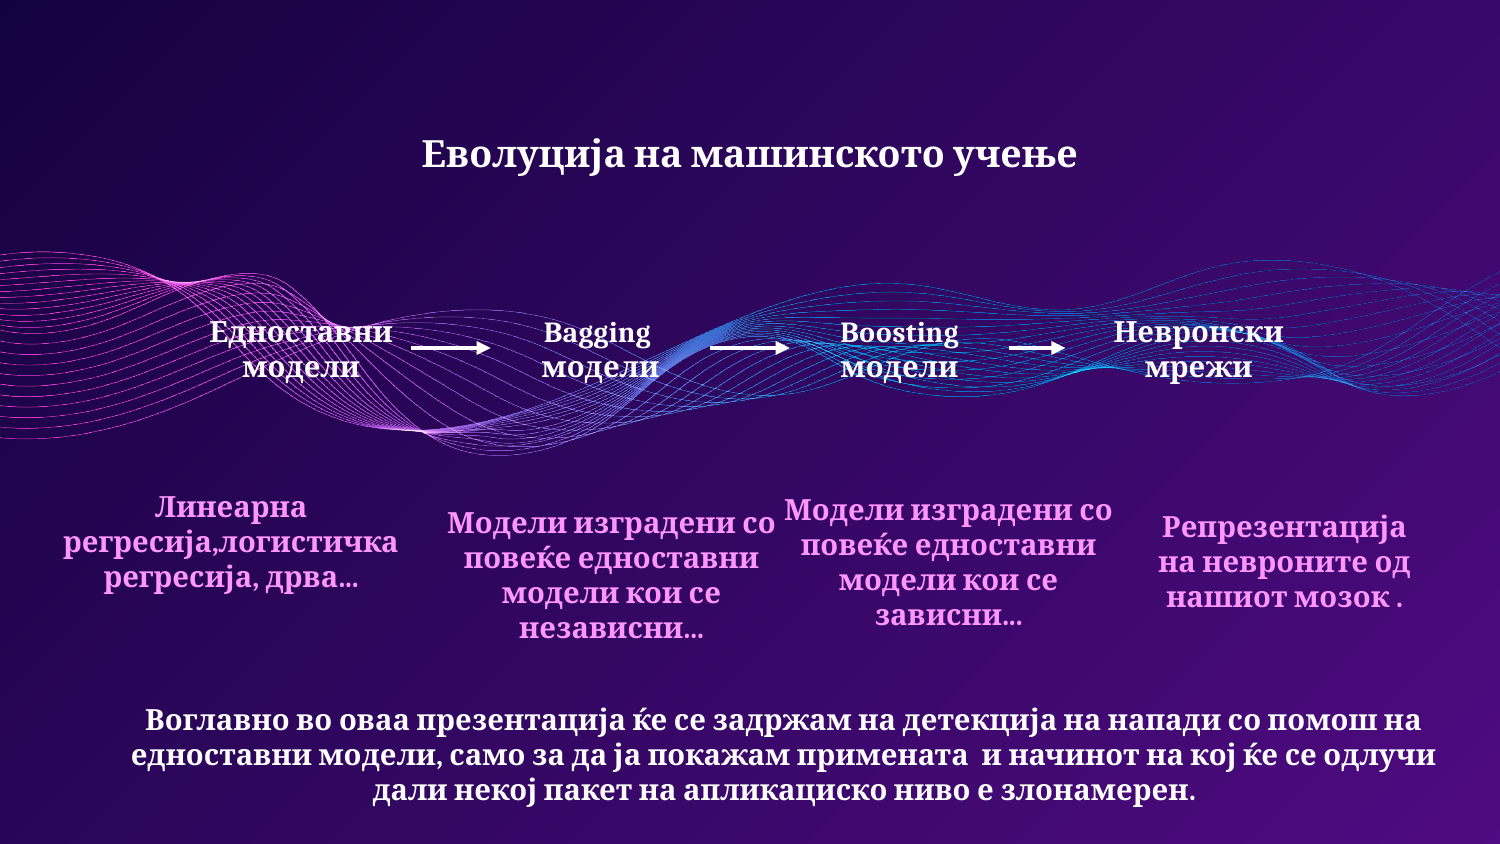

# Еволуција на машинското учење
Едноставни модели
Bagging
модели
Boosting модели
Невронски мрежи
Линеарна регресија,логистичка регресија, дрва...
Модели изградени со повеќе едноставни модели кои се зависни...
Репрезентација на невроните од нашиот мозок .

Модели изградени со повеќе едноставни модели кои се независни...

Воглавно во оваа презентација ќе се задржам на детекција на напади со помош на едноставни модели, само за да ја покажам примената  и начинот на кој ќе се одлучи дали некој пакет на апликациско ниво е злонамерен.